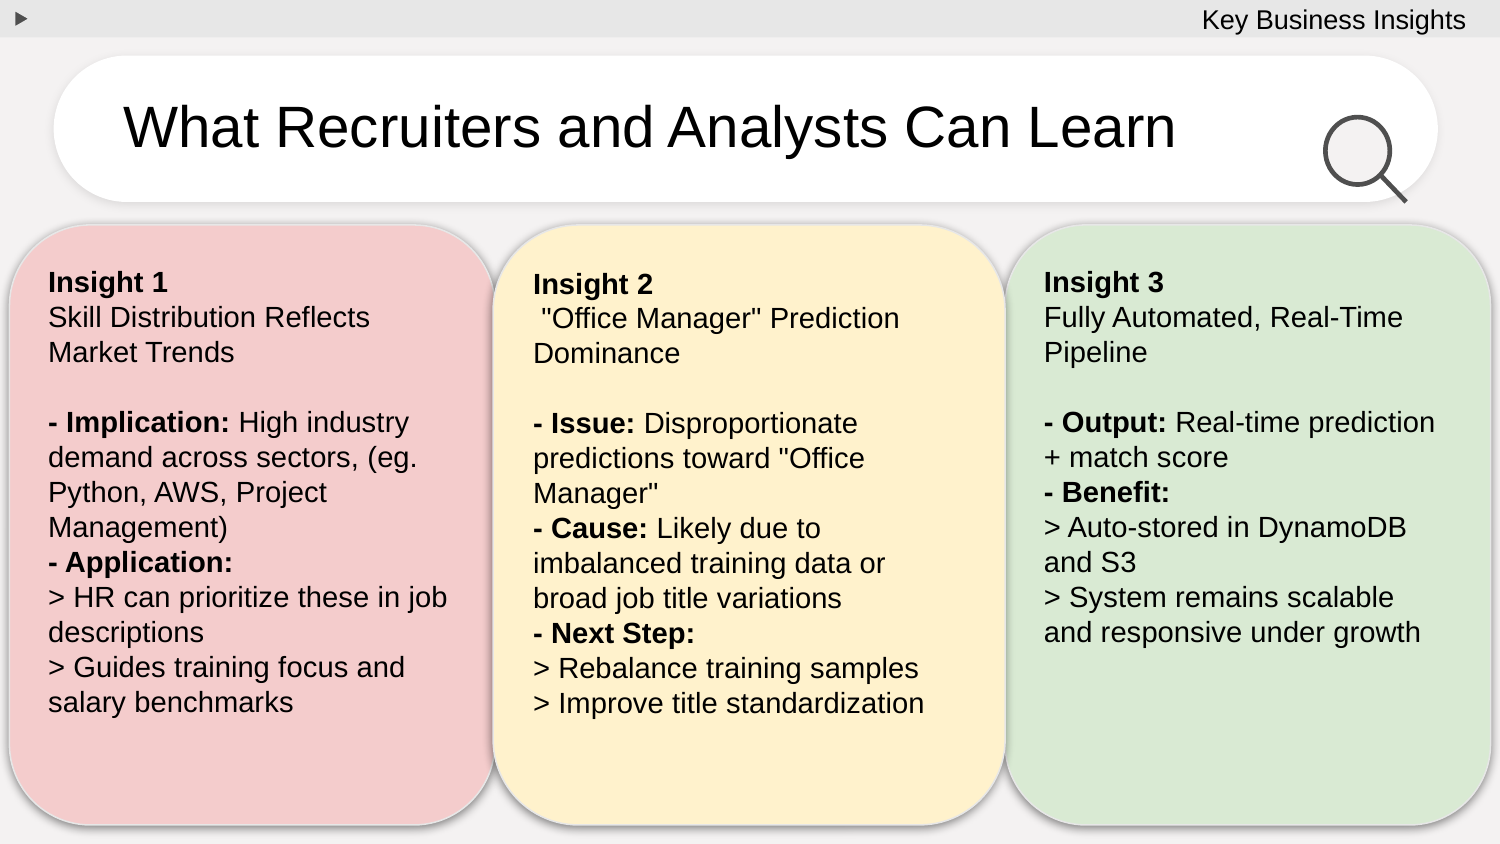

Key Business Insights

What Recruiters and Analysts Can Learn

Insight 1
Skill Distribution Reflects Market Trends

- Implication: High industry demand across sectors, (eg. Python, AWS, Project Management)
- Application:
> HR can prioritize these in job descriptions
> Guides training focus and salary benchmarks
Insight 2
 "Office Manager" Prediction Dominance

- Issue: Disproportionate predictions toward "Office Manager"
- Cause: Likely due to imbalanced training data or broad job title variations
- Next Step:
> Rebalance training samples
> Improve title standardization
Insight 3
Fully Automated, Real-Time Pipeline

- Output: Real-time prediction + match score
- Benefit:
> Auto-stored in DynamoDB and S3
> System remains scalable and responsive under growth